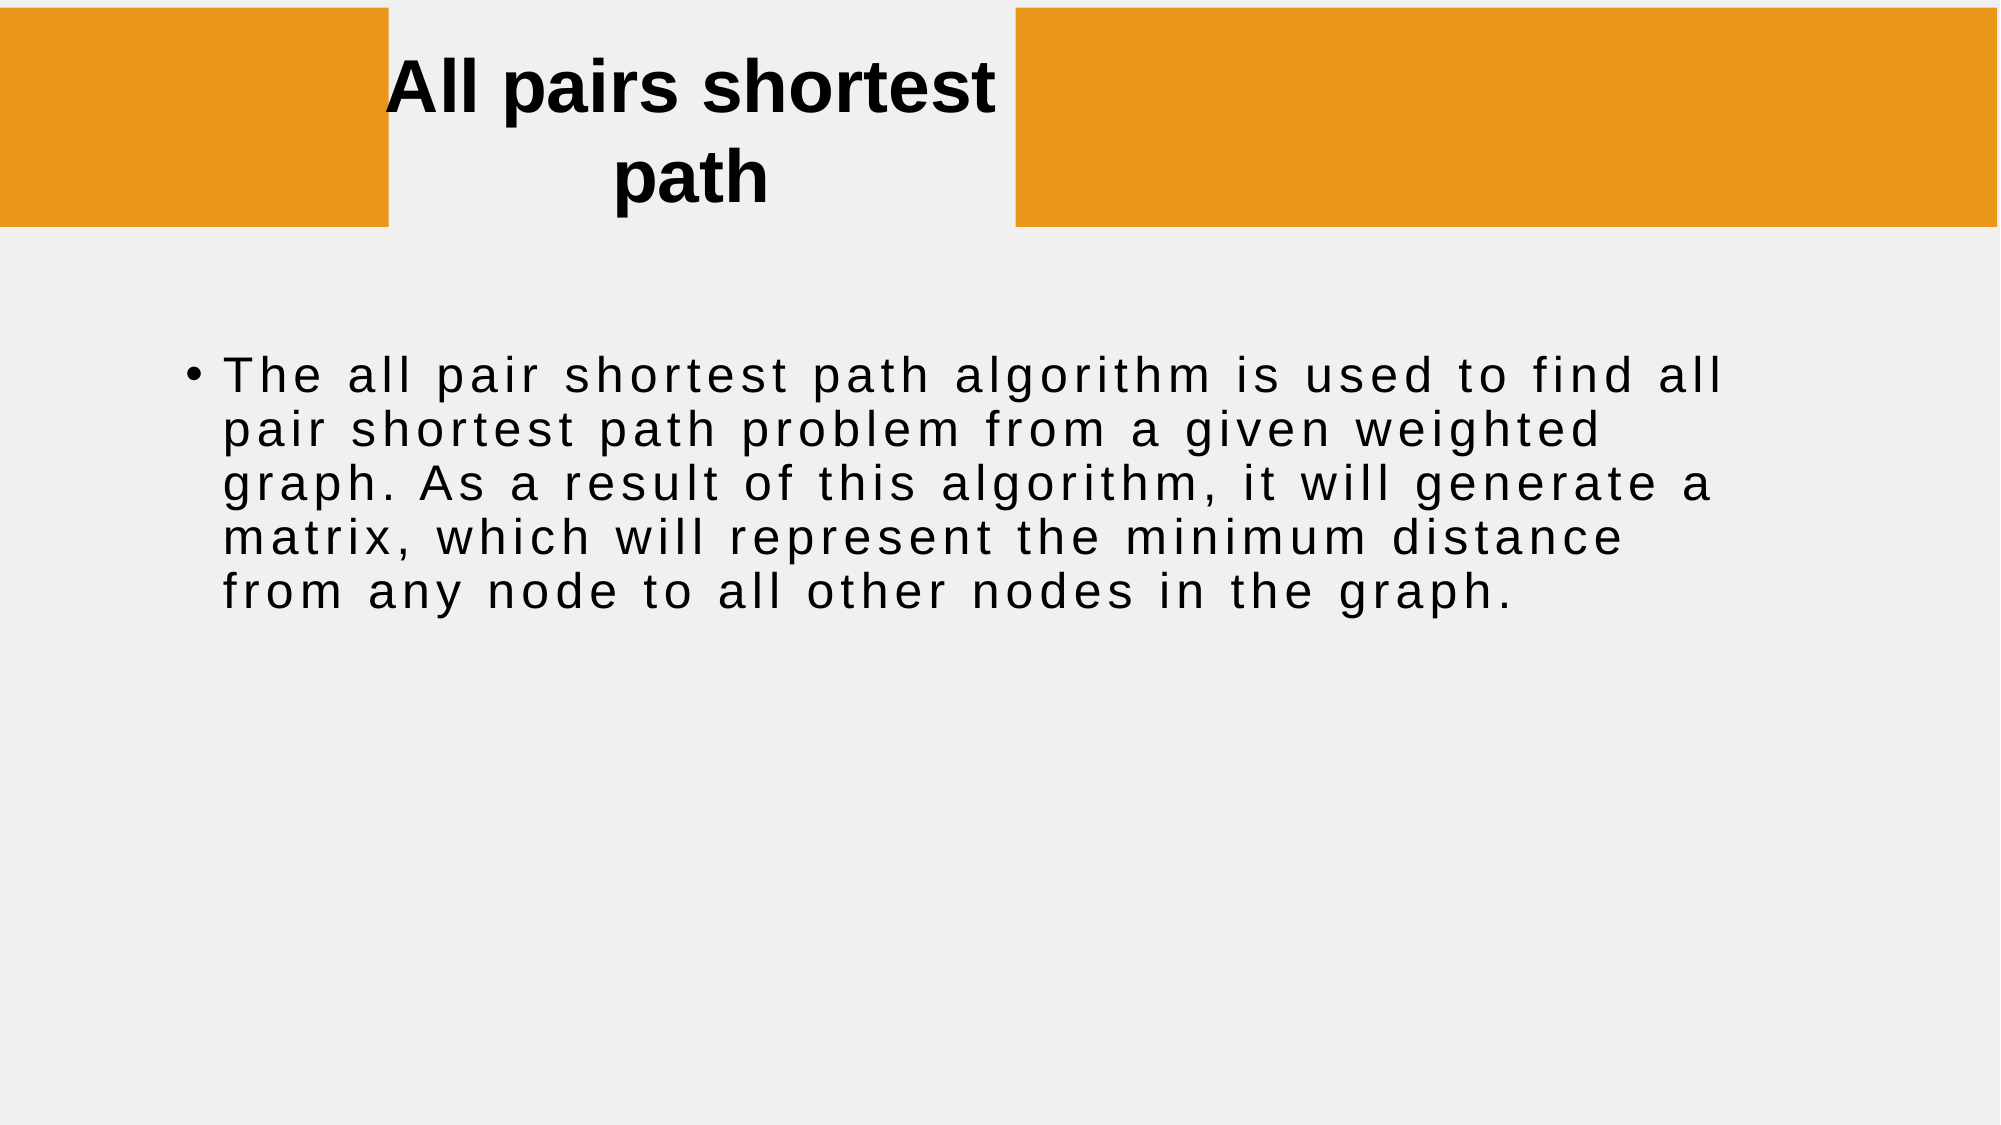

All pairs shortest path

The all pair shortest path algorithm is used to find all pair shortest path problem from a given weighted graph. As a result of this algorithm, it will generate a matrix, which will represent the minimum distance from any node to all other nodes in the graph.